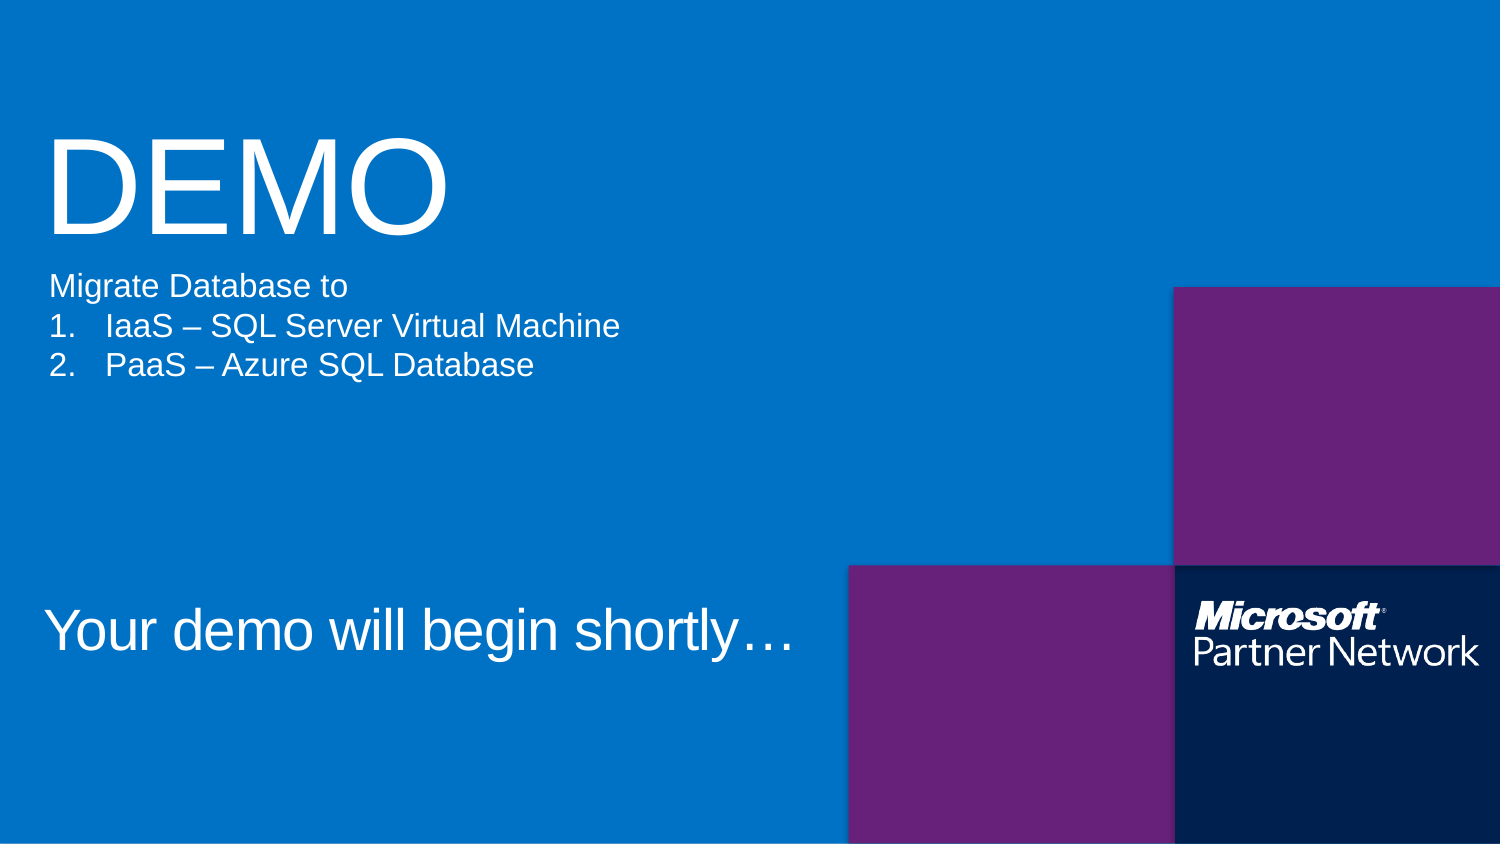

Migrate Database to
IaaS – SQL Server Virtual Machine
PaaS – Azure SQL Database